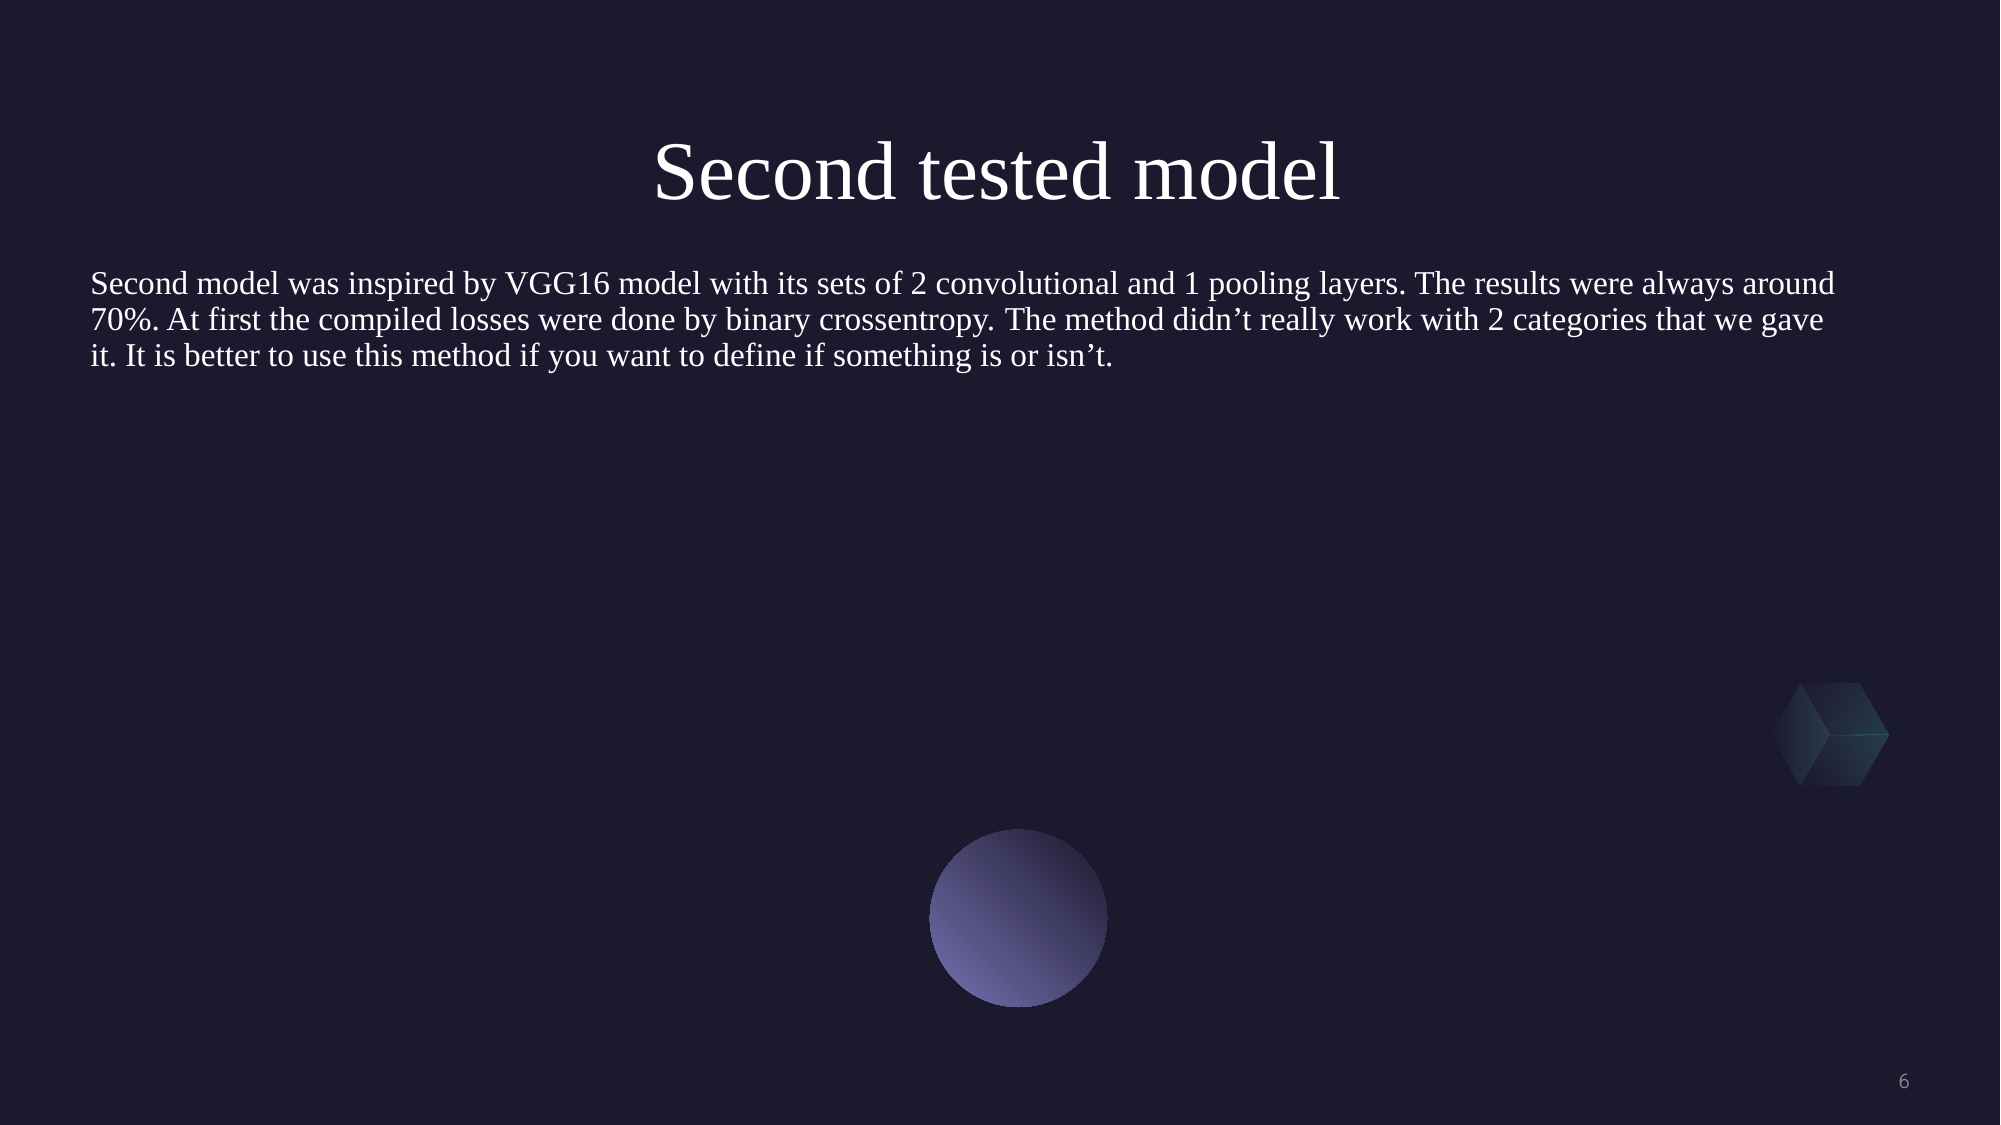

Second tested model
# Second model was inspired by VGG16 model with its sets of 2 convolutional and 1 pooling layers. The results were always around 70%. At first the compiled losses were done by binary crossentropy. The method didn’t really work with 2 categories that we gave it. It is better to use this method if you want to define if something is or isn’t.
6